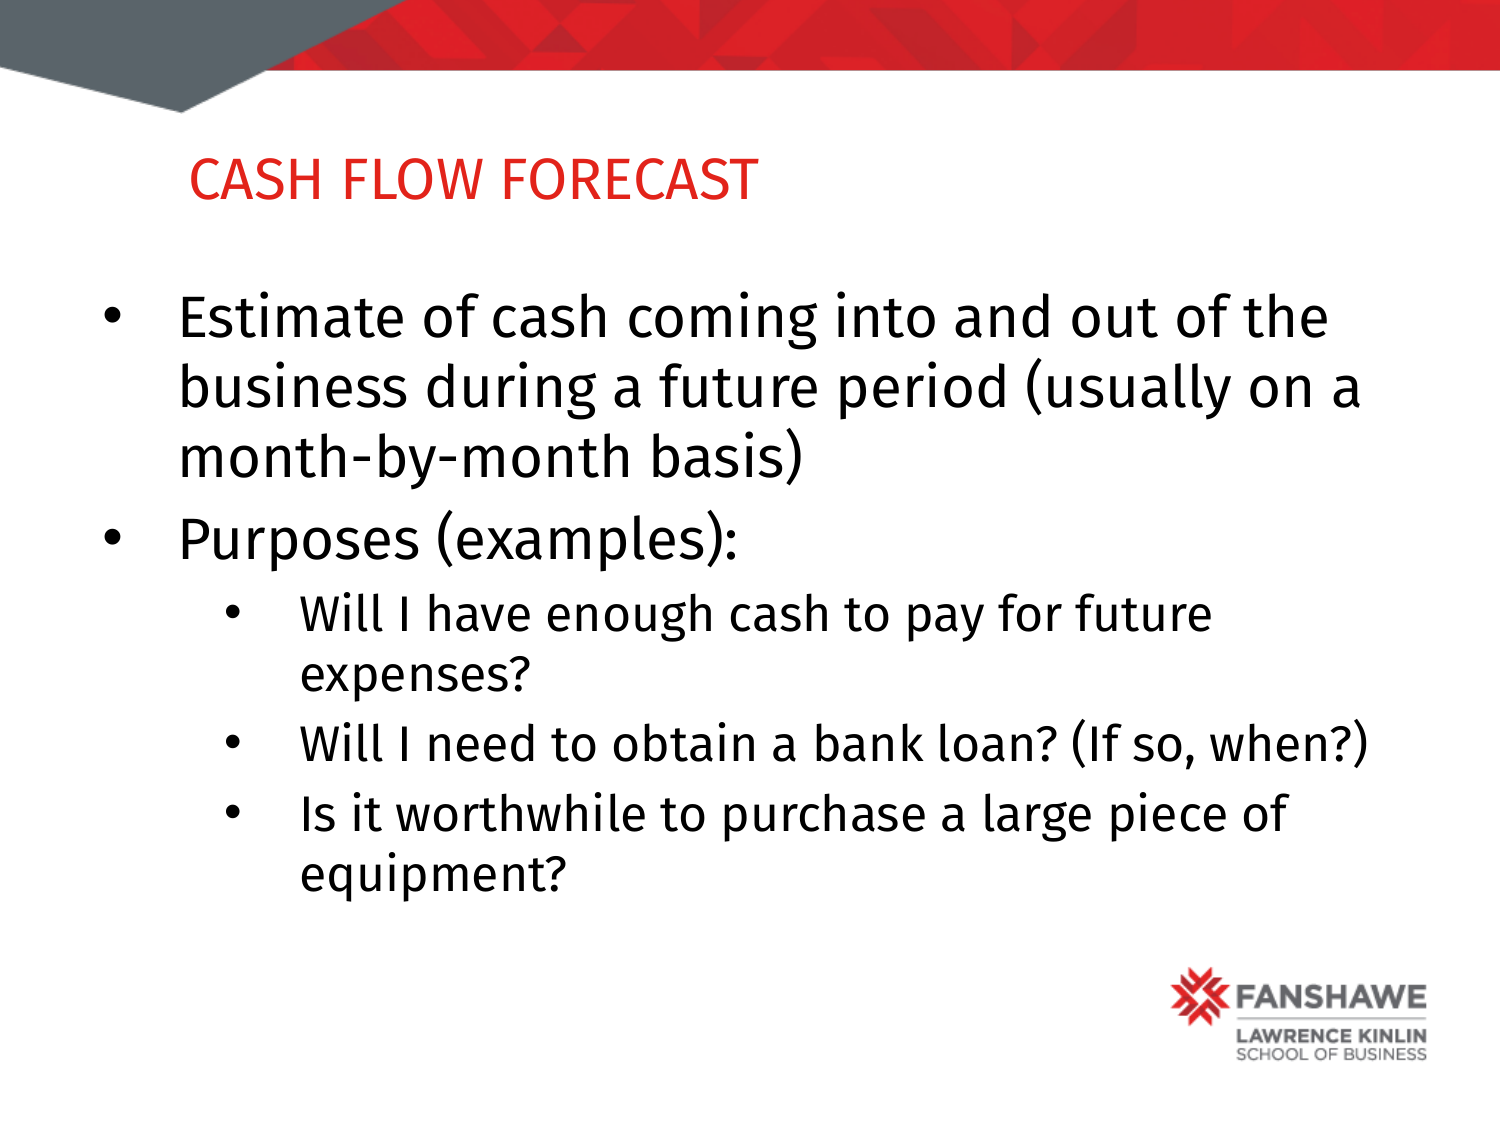

# Cash flow forecast
Estimate of cash coming into and out of the business during a future period (usually on a month-by-month basis)
Purposes (examples):
Will I have enough cash to pay for future expenses?
Will I need to obtain a bank loan? (If so, when?)
Is it worthwhile to purchase a large piece of equipment?